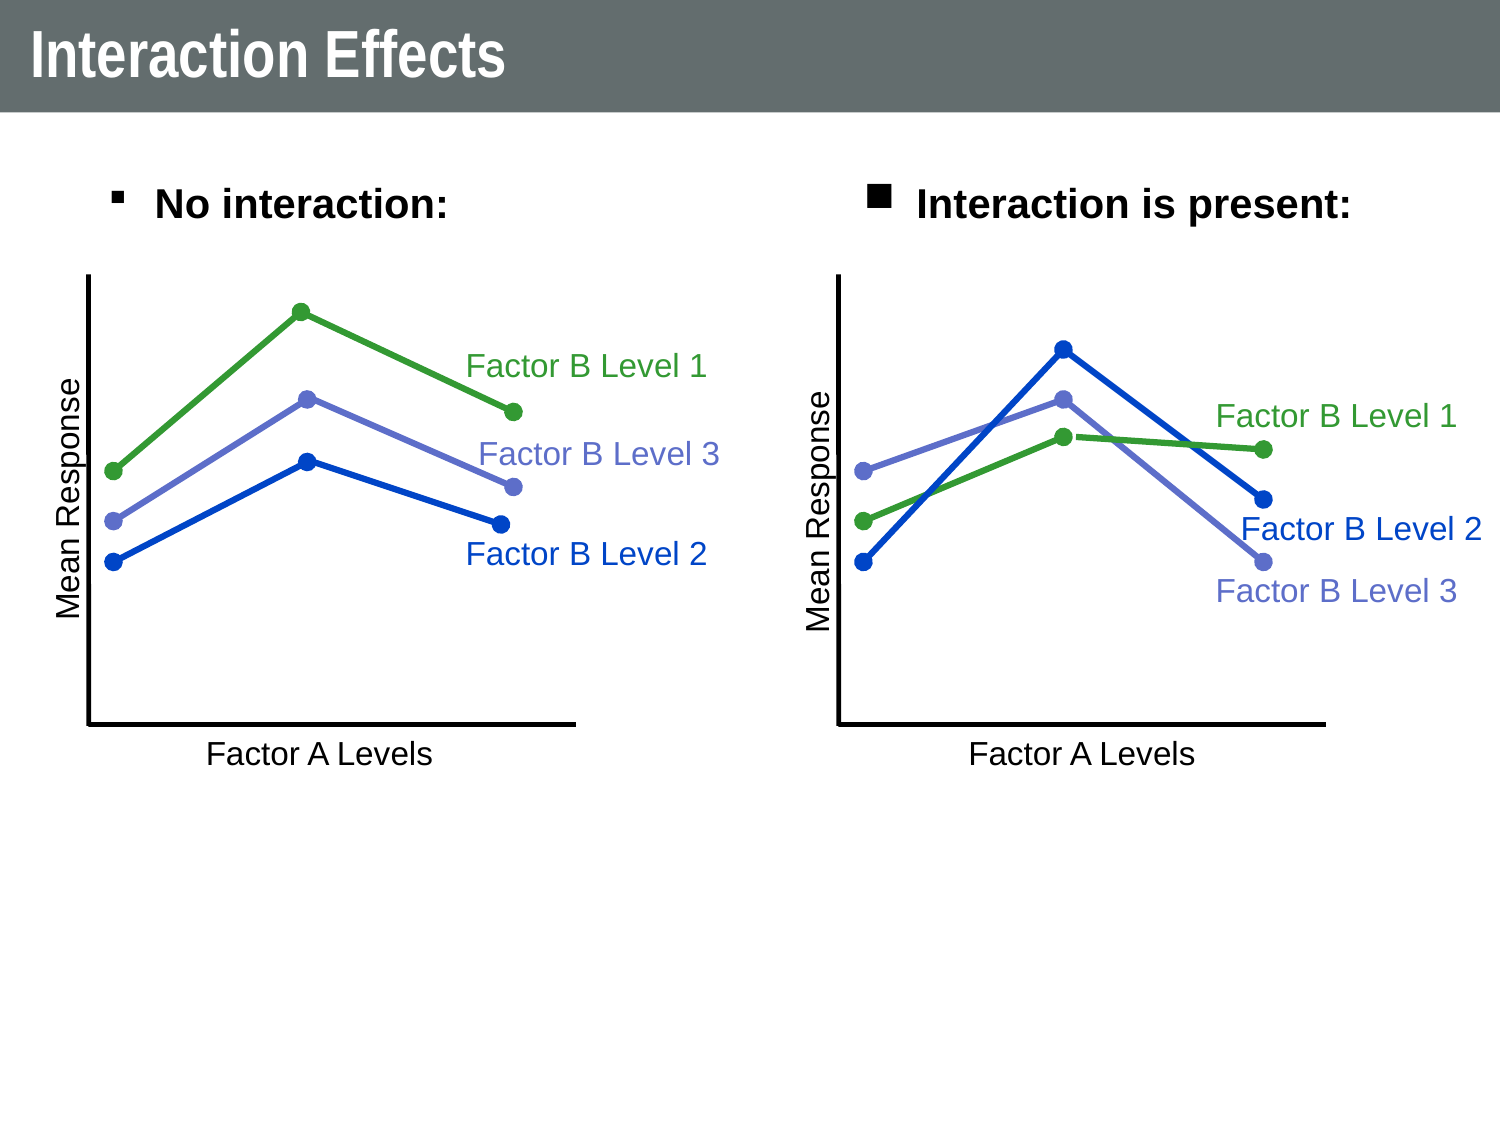

# Interaction Effects
No interaction:
Interaction is present:

Factor B Level 1

Factor B Level 1

Factor B Level 3

Mean Response
Mean Response
Factor B Level 2
Factor B Level 2
Factor B Level 3

Factor A Levels

Factor A Levels